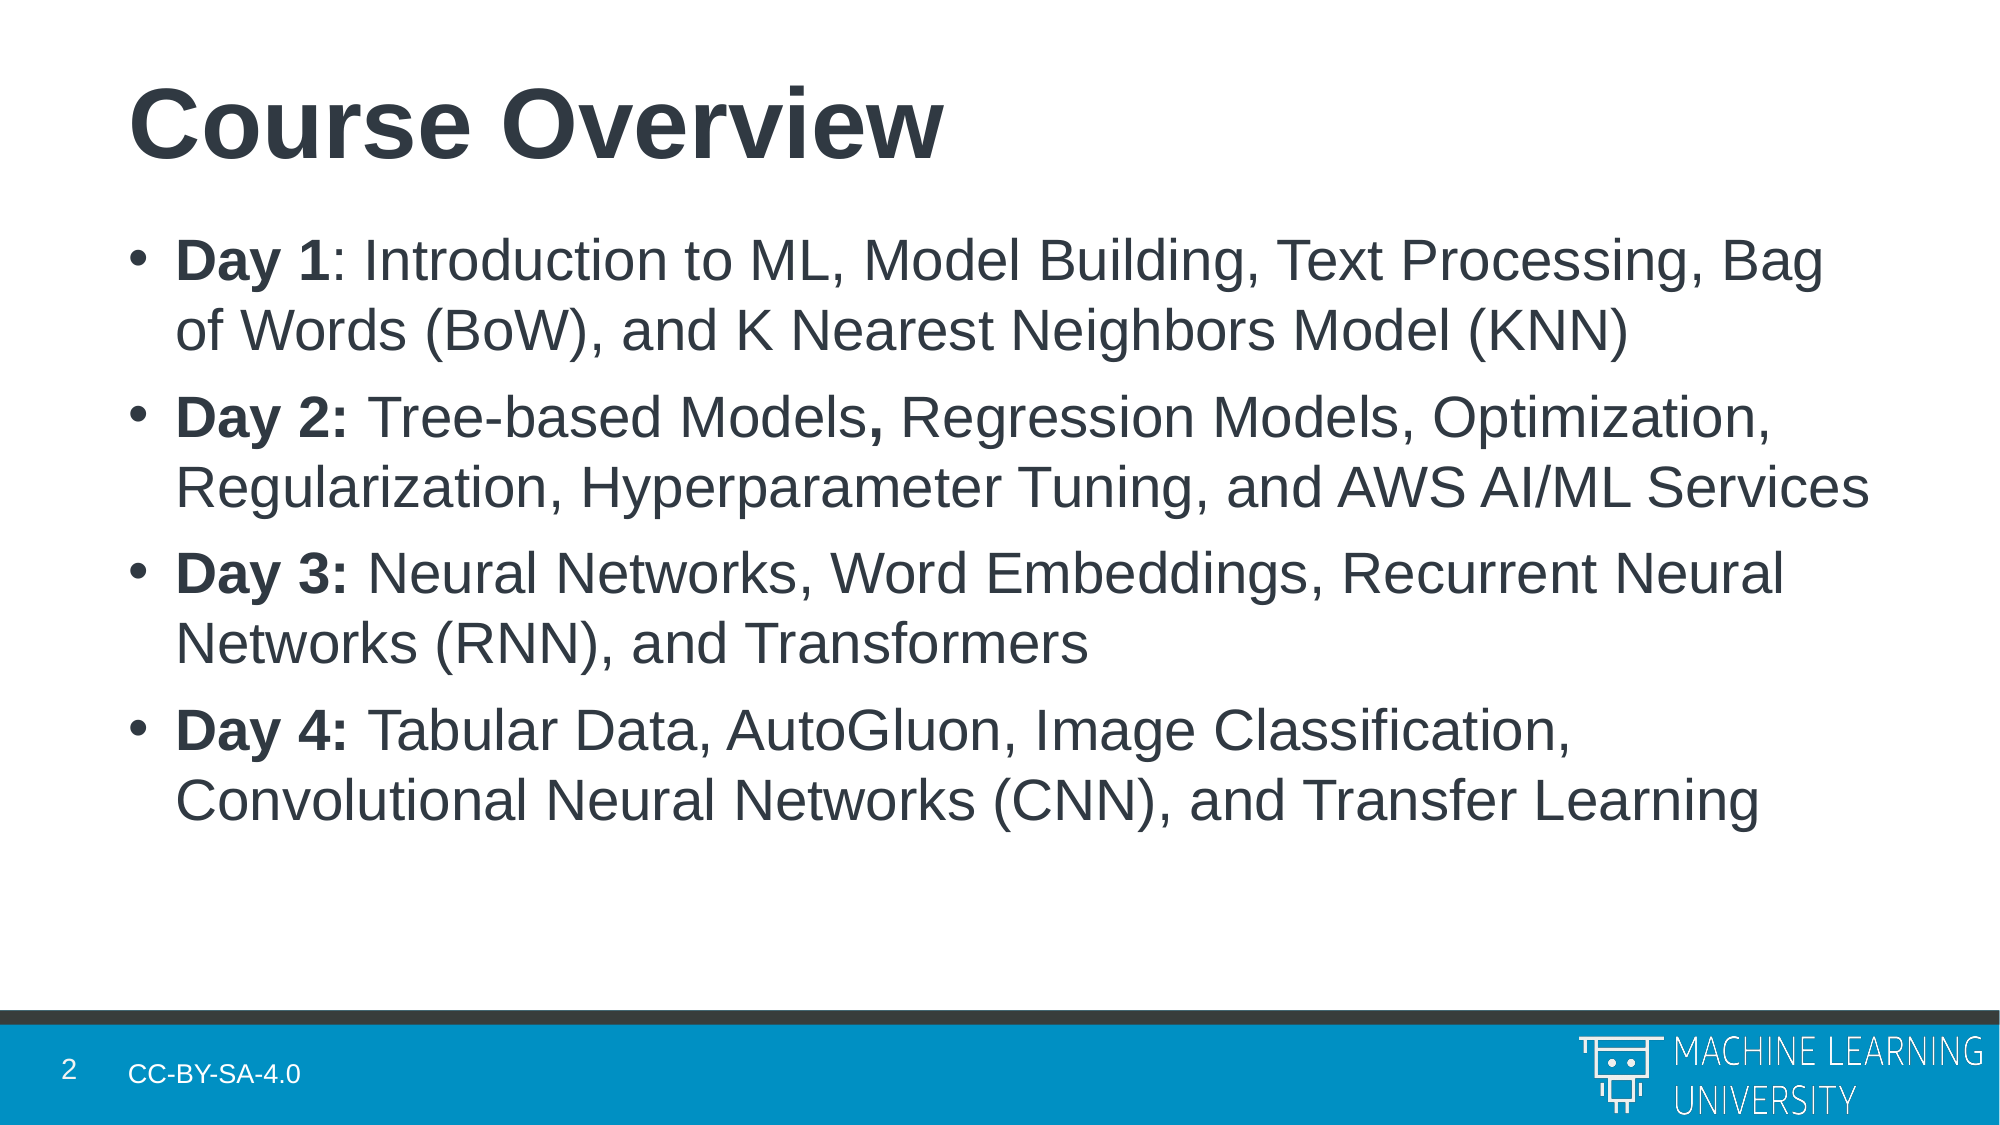

# Course Overview
Day 1: Introduction to ML, Model Building, Text Processing, Bag of Words (BoW), and K Nearest Neighbors Model (KNN)
Day 2: Tree-based Models, Regression Models, Optimization, Regularization, Hyperparameter Tuning, and AWS AI/ML Services
Day 3: Neural Networks, Word Embeddings, Recurrent Neural Networks (RNN), and Transformers
Day 4: Tabular Data, AutoGluon, Image Classification, Convolutional Neural Networks (CNN), and Transfer Learning